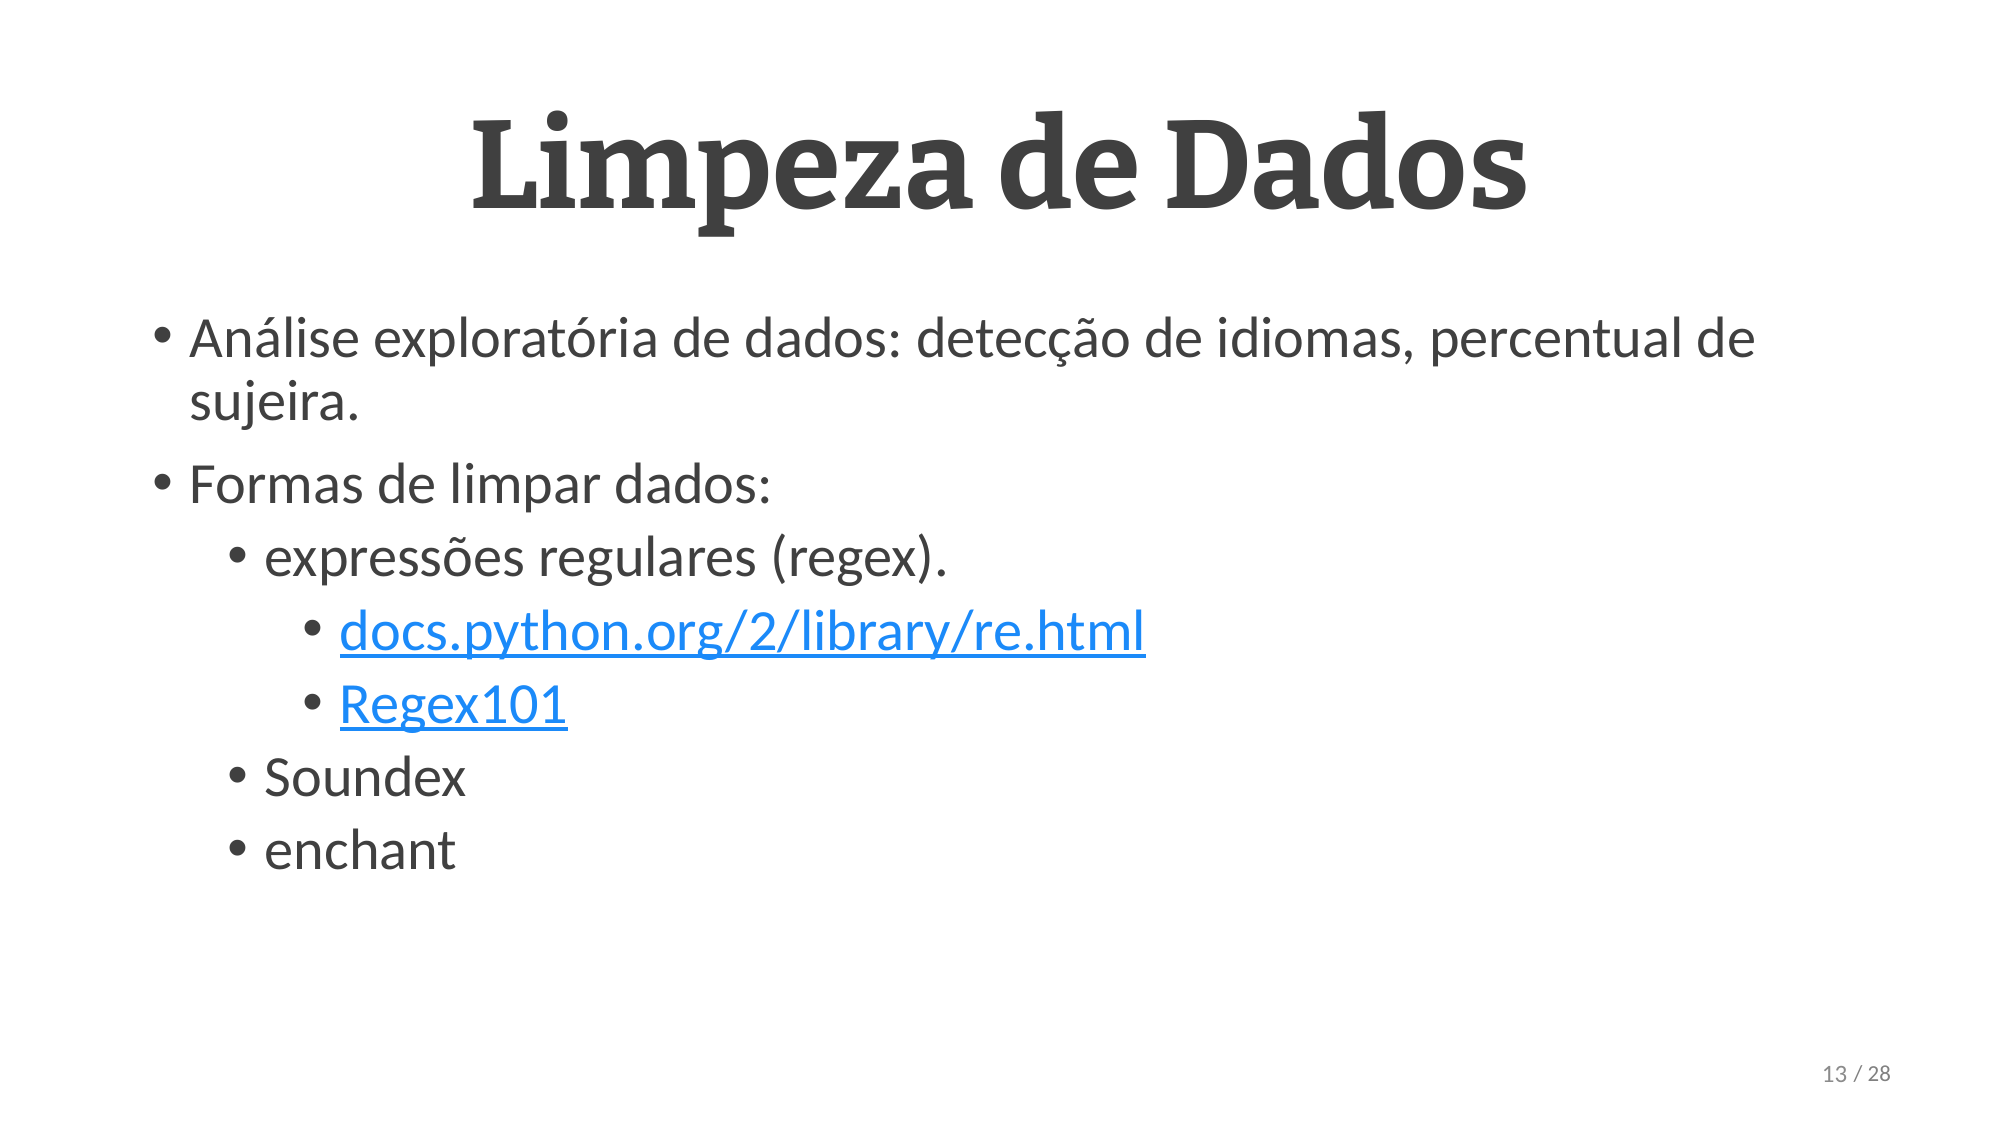

# Limpeza de Dados
Análise exploratória de dados: detecção de idiomas, percentual de sujeira.
Formas de limpar dados:
expressões regulares (regex).
docs.python.org/2/library/re.html
Regex101
Soundex
enchant

13